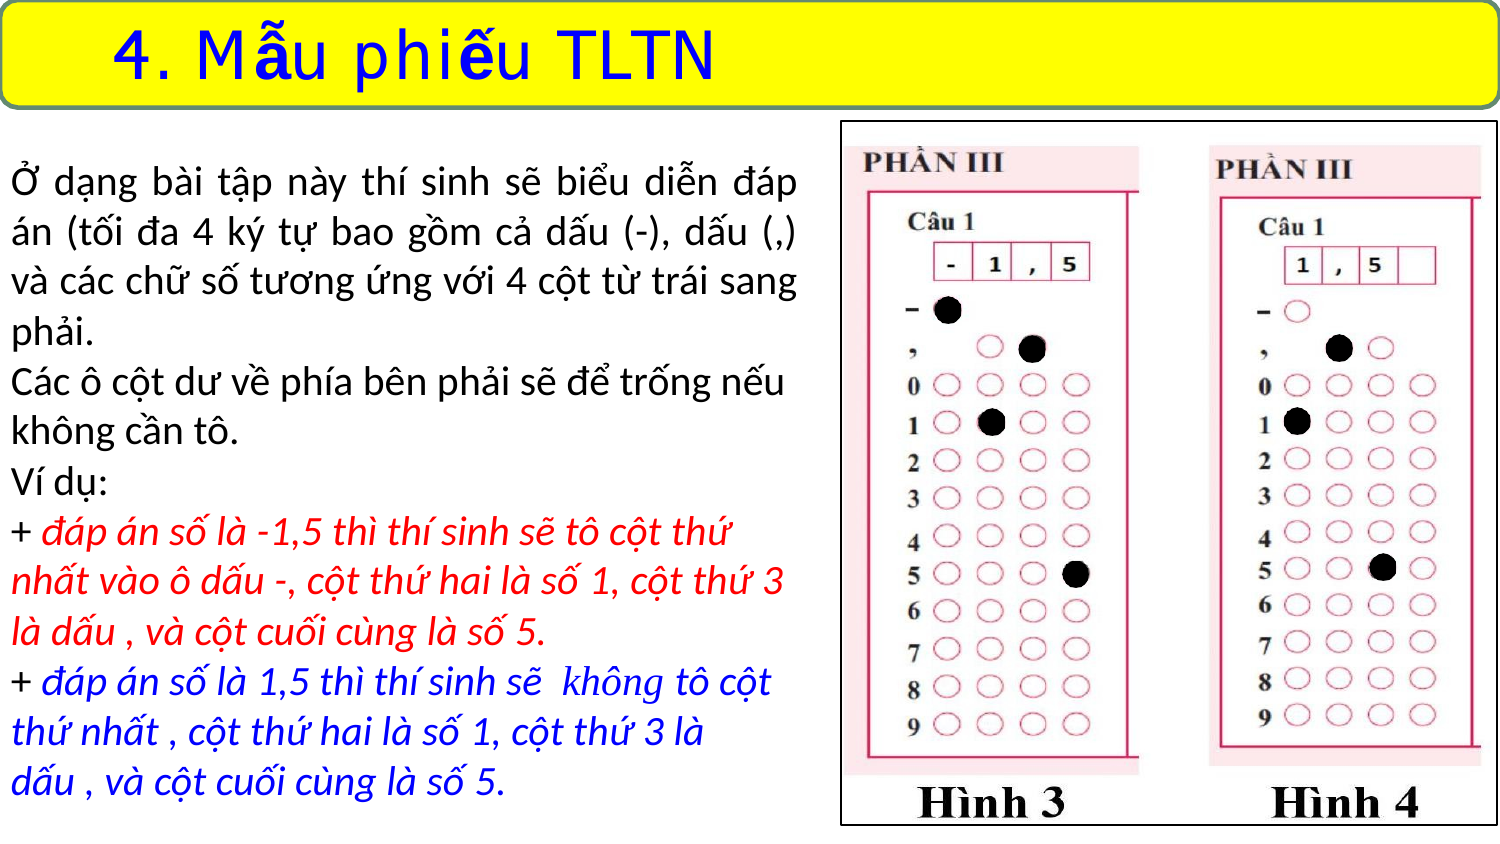

# 4. Mẫu phiếu TLTN

Ở dạng bài tập này thí sinh sẽ biểu diễn đáp án (tối đa 4 ký tự bao gồm cả dấu (-), dấu (,) và các chữ số tương ứng với 4 cột từ trái sang phải.
Các ô cột dư về phía bên phải sẽ để trống nếu không cần tô.
Ví dụ:
+ đáp án số là -1,5 thì thí sinh sẽ tô cột thứ nhất vào ô dấu -, cột thứ hai là số 1, cột thứ 3 là dấu , và cột cuối cùng là số 5.
+ đáp án số là 1,5 thì thí sinh sẽ  không tô cột thứ nhất , cột thứ hai là số 1, cột thứ 3 là dấu , và cột cuối cùng là số 5.